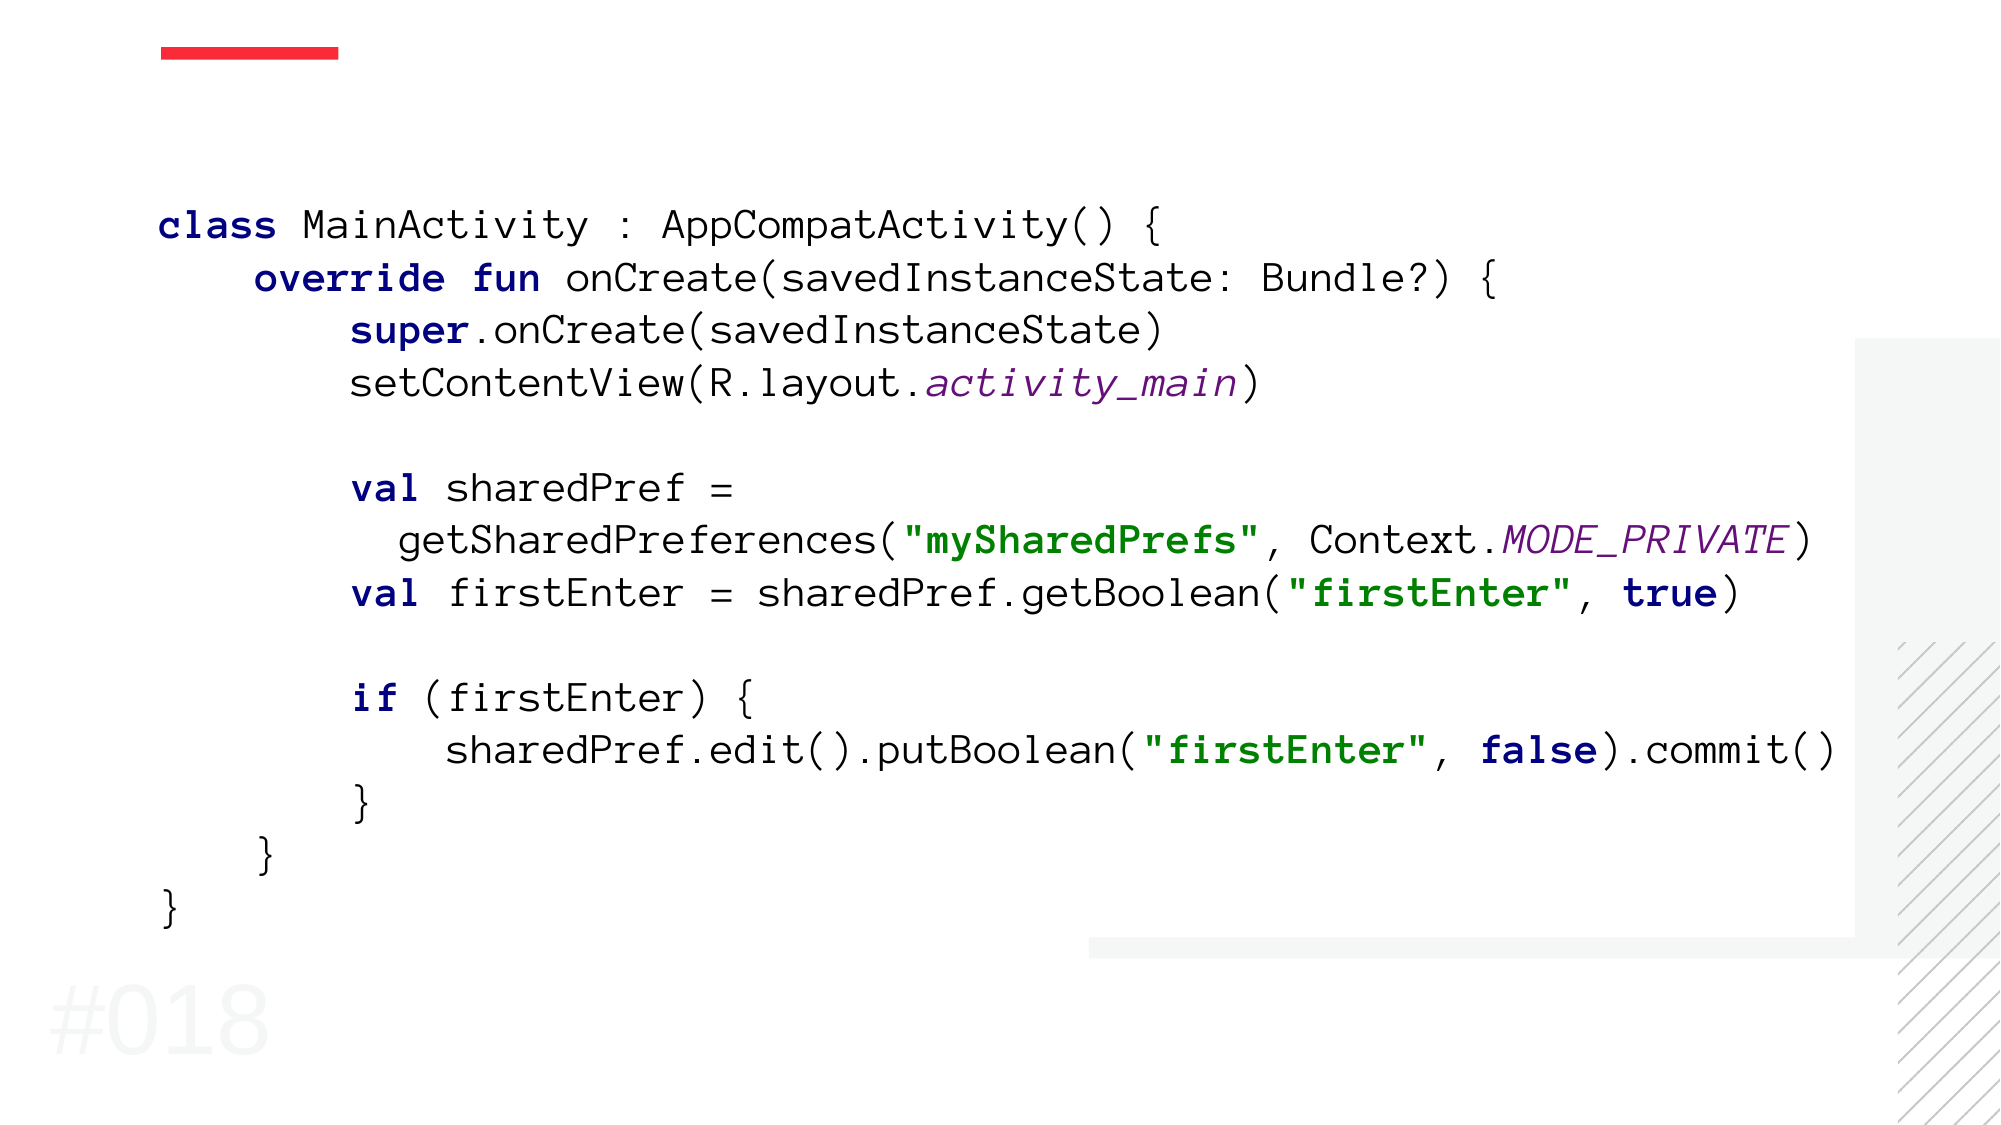

class MainActivity : AppCompatActivity() {
    override fun onCreate(savedInstanceState: Bundle?) {
        super.onCreate(savedInstanceState)
        setContentView(R.layout.activity_main)
        val sharedPref =
          getSharedPreferences("mySharedPrefs", Context.MODE_PRIVATE)
        val firstEnter = sharedPref.getBoolean("firstEnter", true)
        if (firstEnter) {
            sharedPref.edit().putBoolean("firstEnter", false).commit()
        }
    }
}
#018